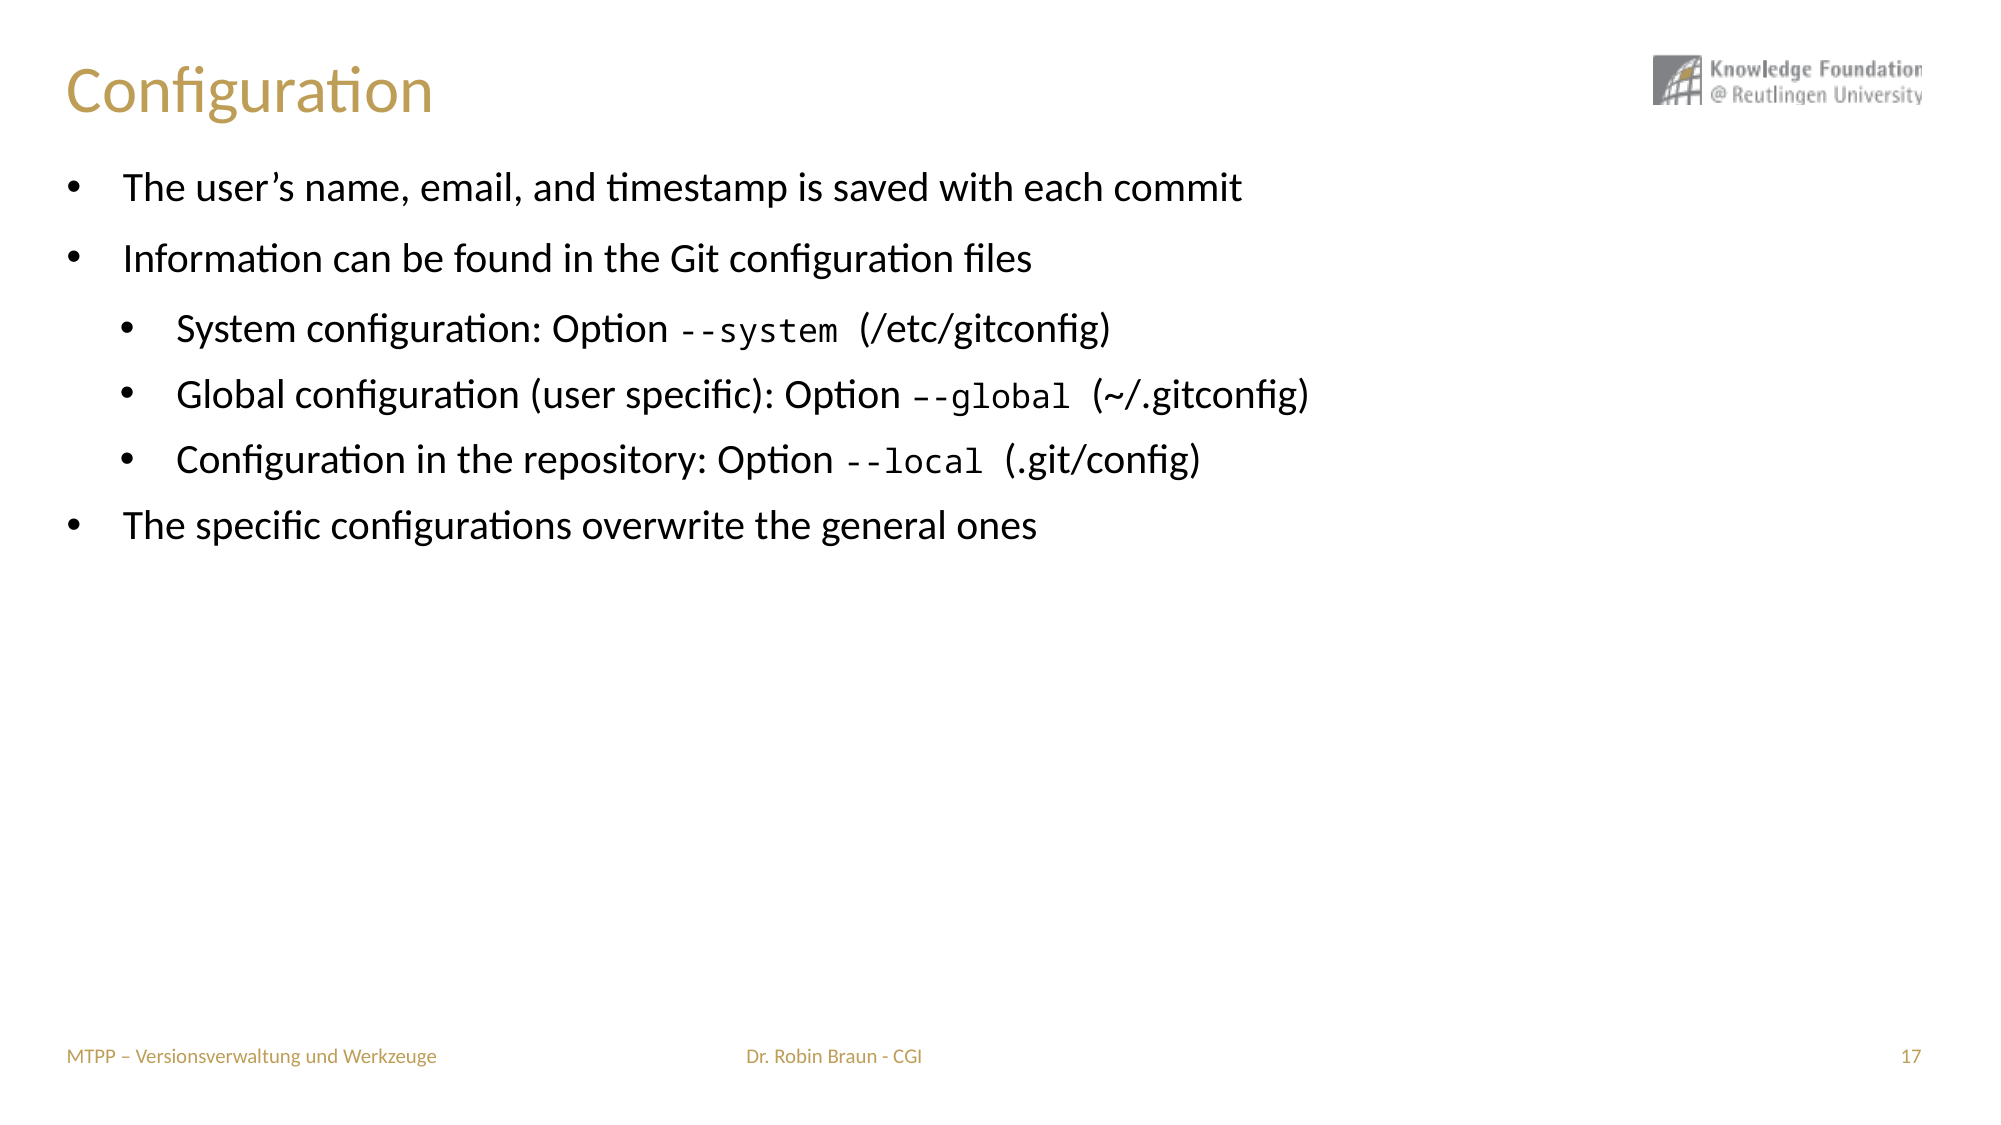

# Configuration
The user’s name, email, and timestamp is saved with each commit
Information can be found in the Git configuration files
System configuration: Option --system (/etc/gitconfig)
Global configuration (user specific): Option –-global (~/.gitconfig)
Configuration in the repository: Option --local (.git/config)
The specific configurations overwrite the general ones